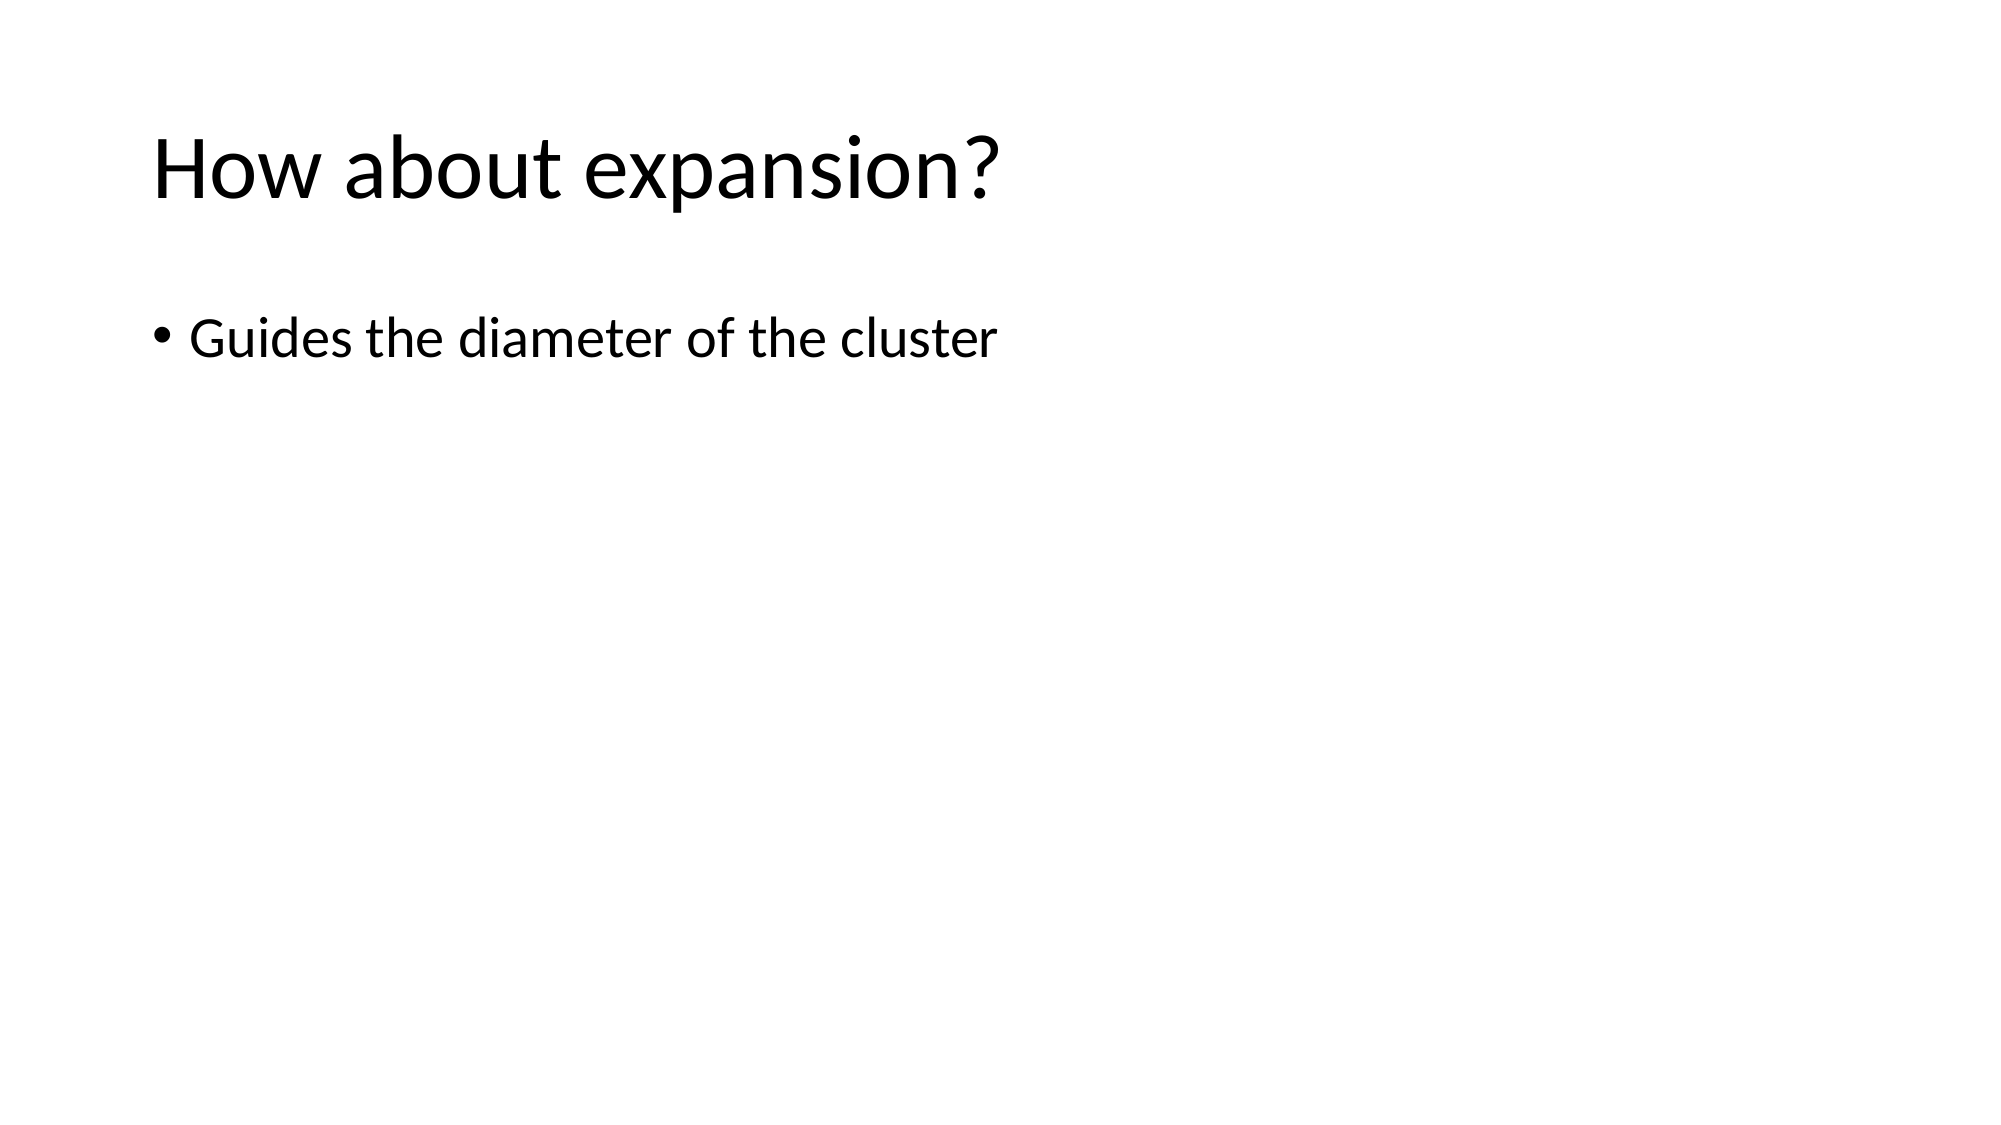

# How about expansion?
Guides the diameter of the cluster